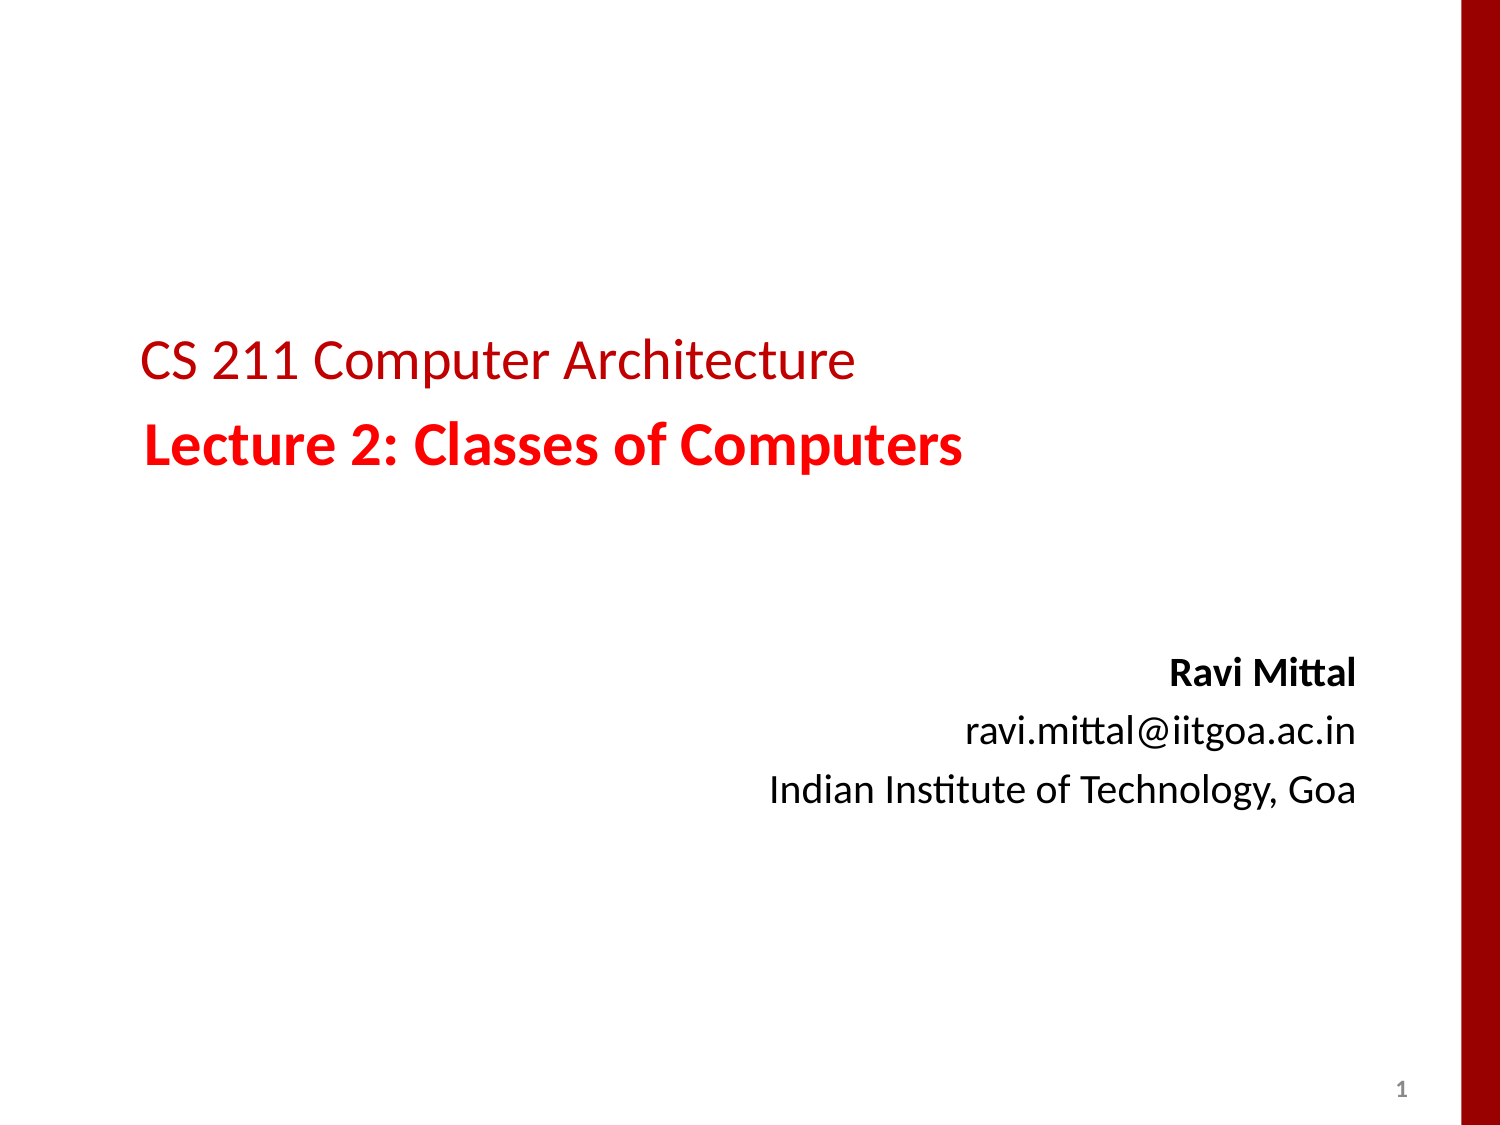

# CS 211 Computer Architecture Lecture 2: Classes of Computers
Ravi Mittal
ravi.mittal@iitgoa.ac.in
Indian Institute of Technology, Goa